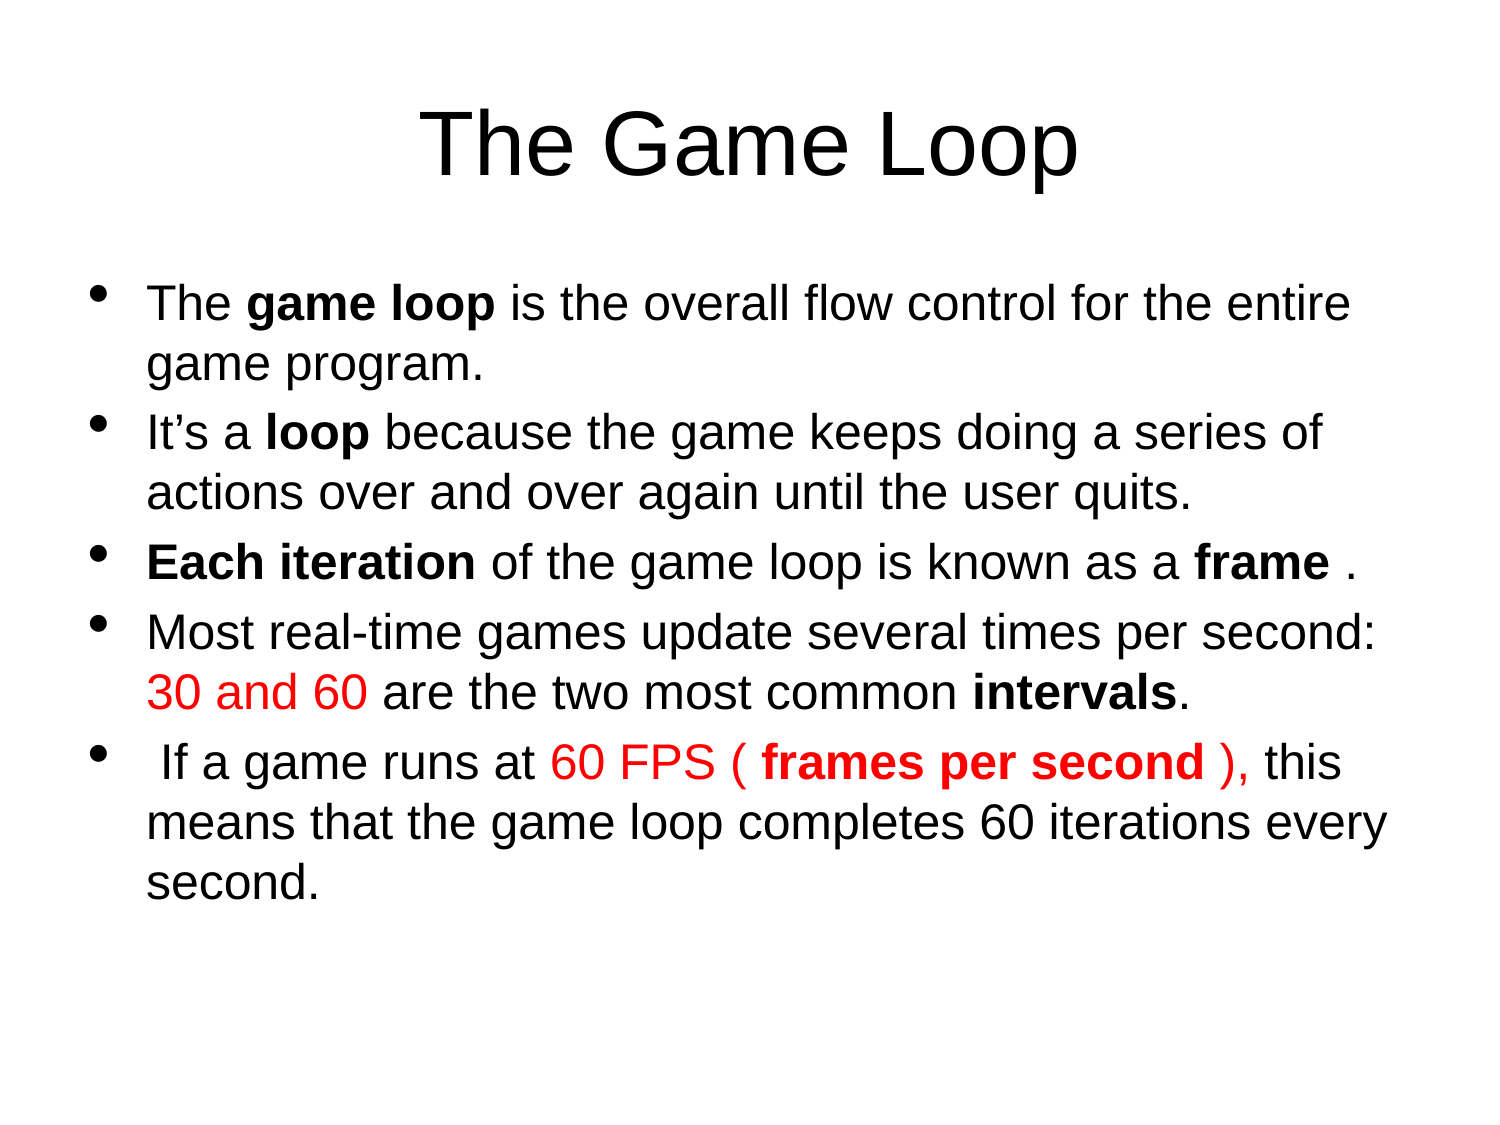

The Game Loop
The game loop is the overall flow control for the entire game program.
It’s a loop because the game keeps doing a series of actions over and over again until the user quits.
Each iteration of the game loop is known as a frame .
Most real-time games update several times per second: 30 and 60 are the two most common intervals.
 If a game runs at 60 FPS ( frames per second ), this means that the game loop completes 60 iterations every second.